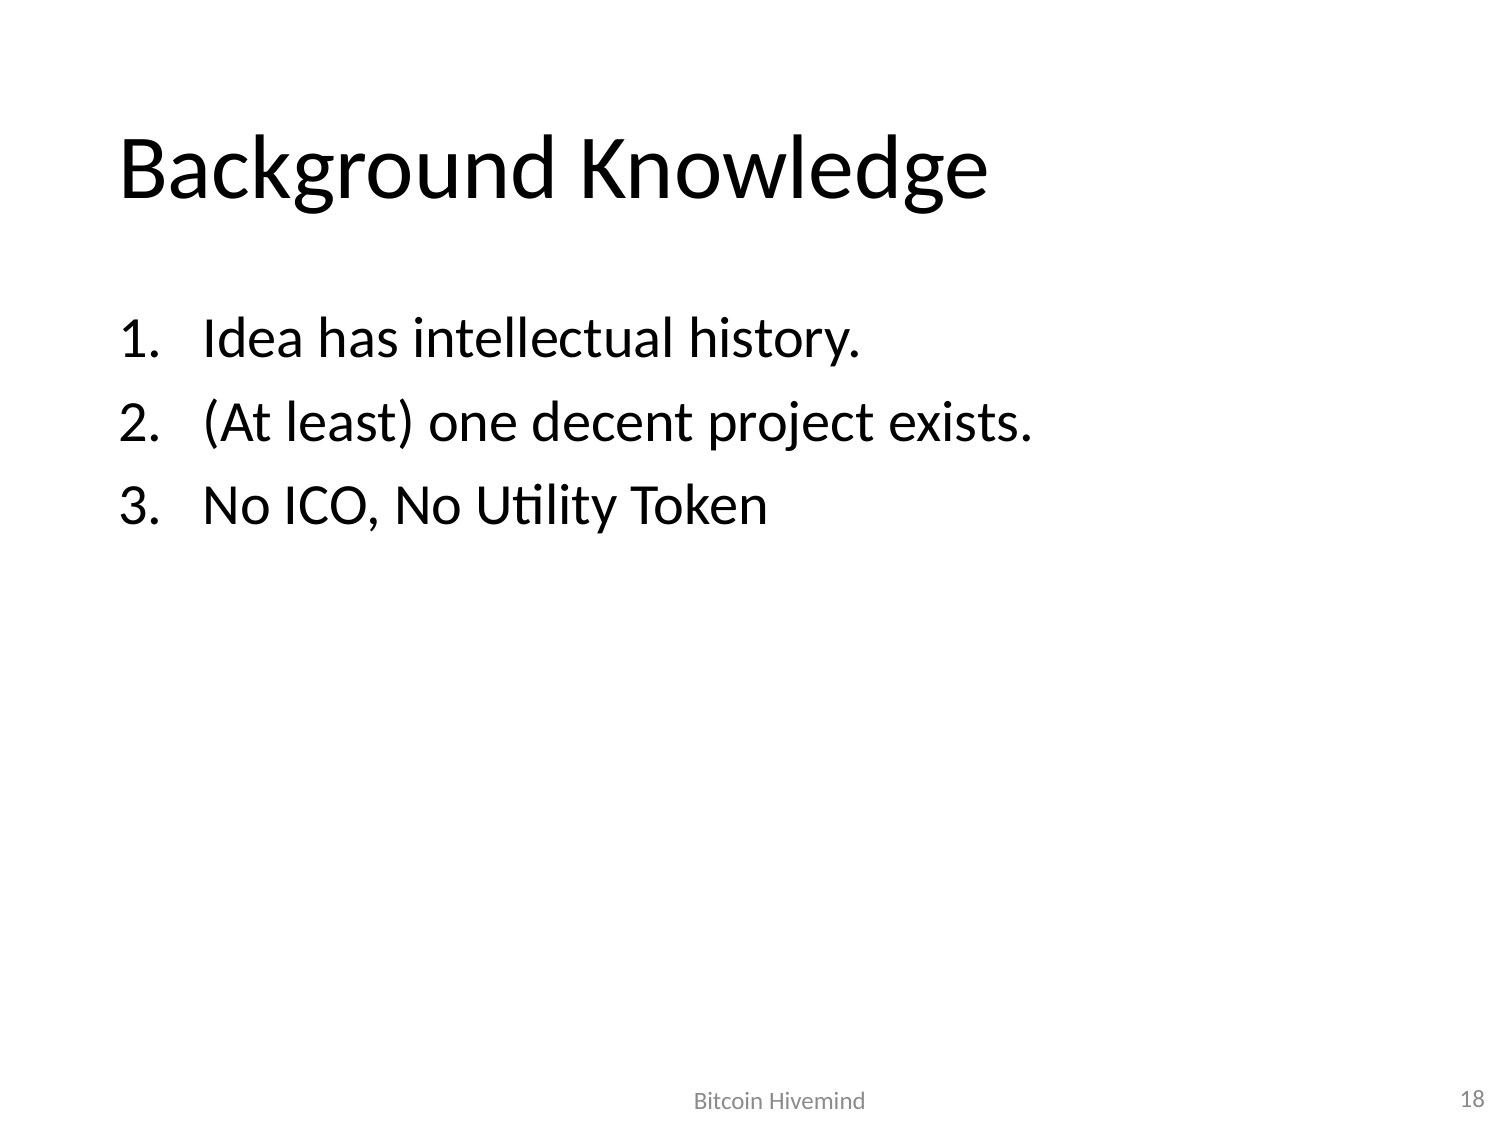

# Background Knowledge
Idea has intellectual history.
(At least) one decent project exists.
No ICO, No Utility Token

18
Bitcoin Hivemind